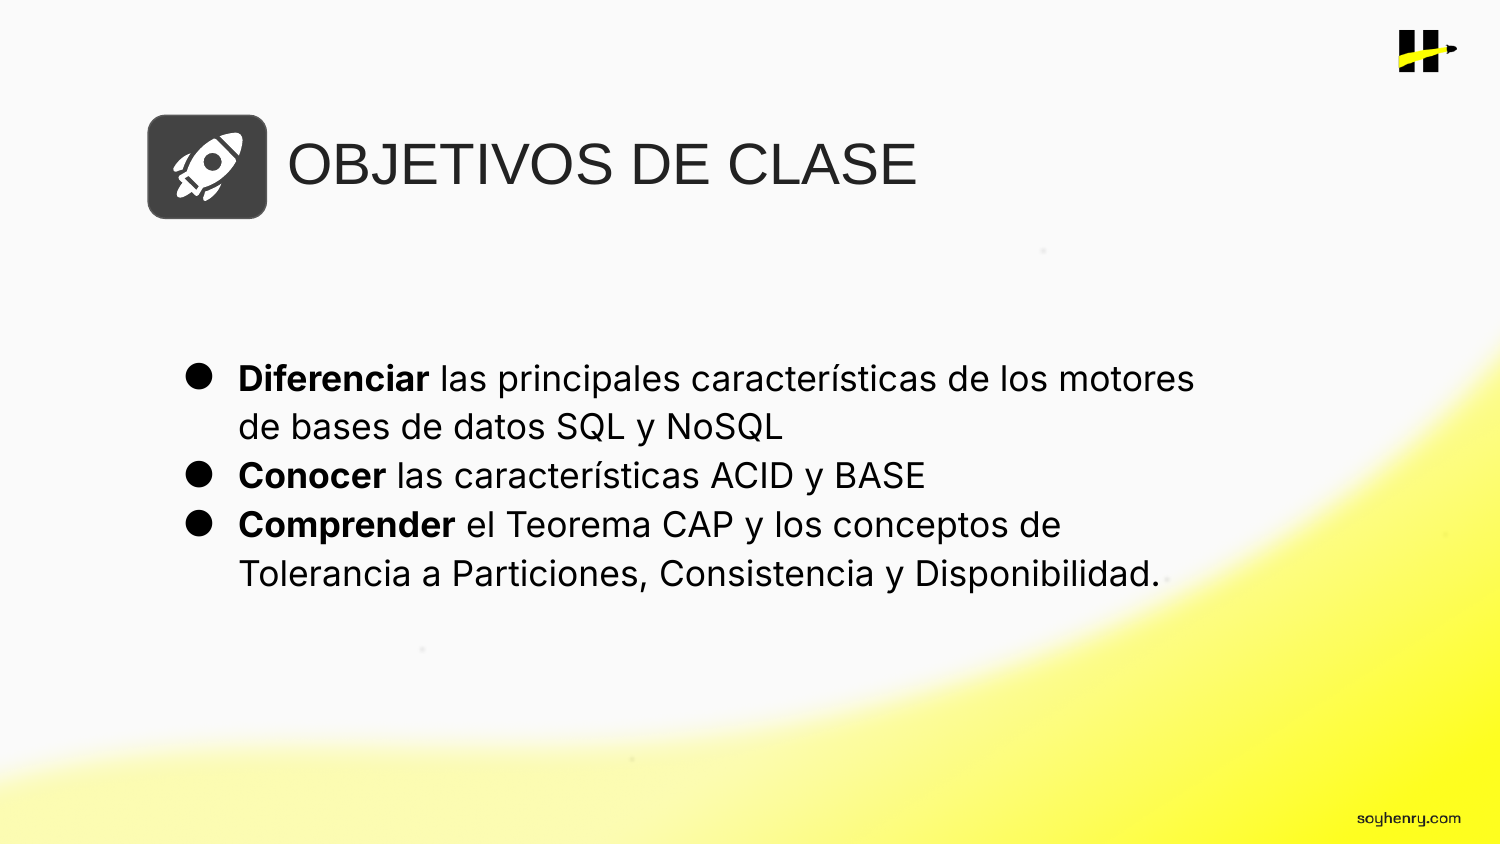

OBJETIVOS DE CLASE

Diferenciar las principales características de los motores de bases de datos SQL y NoSQL
Conocer las características ACID y BASE
Comprender el Teorema CAP y los conceptos de Tolerancia a Particiones, Consistencia y Disponibilidad.